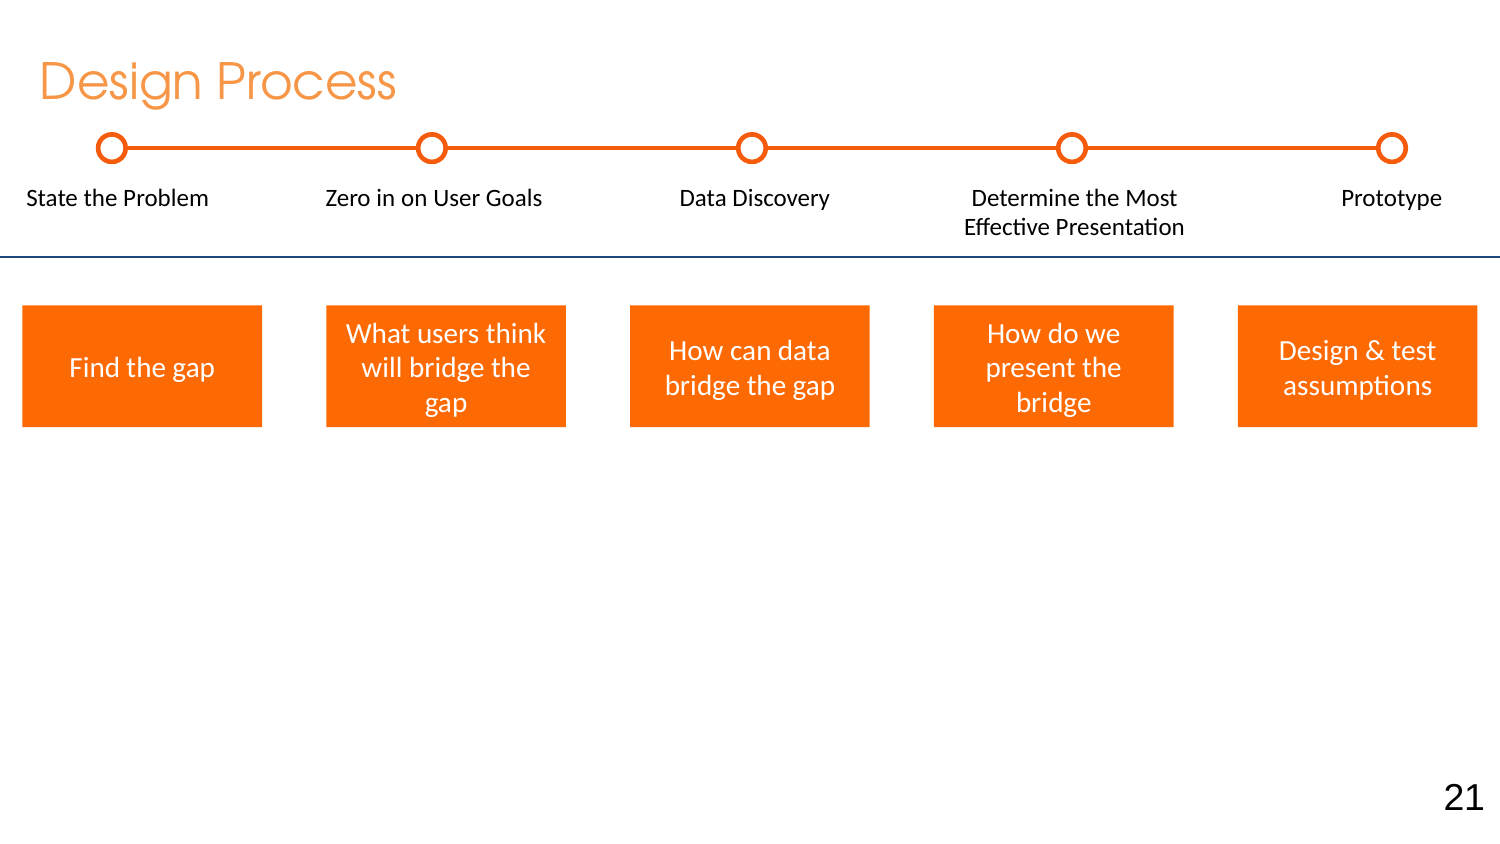

# Design Process

State the Problem
Zero in on User Goals
Data Discovery
Determine the Most Effective Presentation
Prototype
Find the gap
What users think will bridge the gap
How can data bridge the gap
How do we present the bridge
Design & test assumptions
21